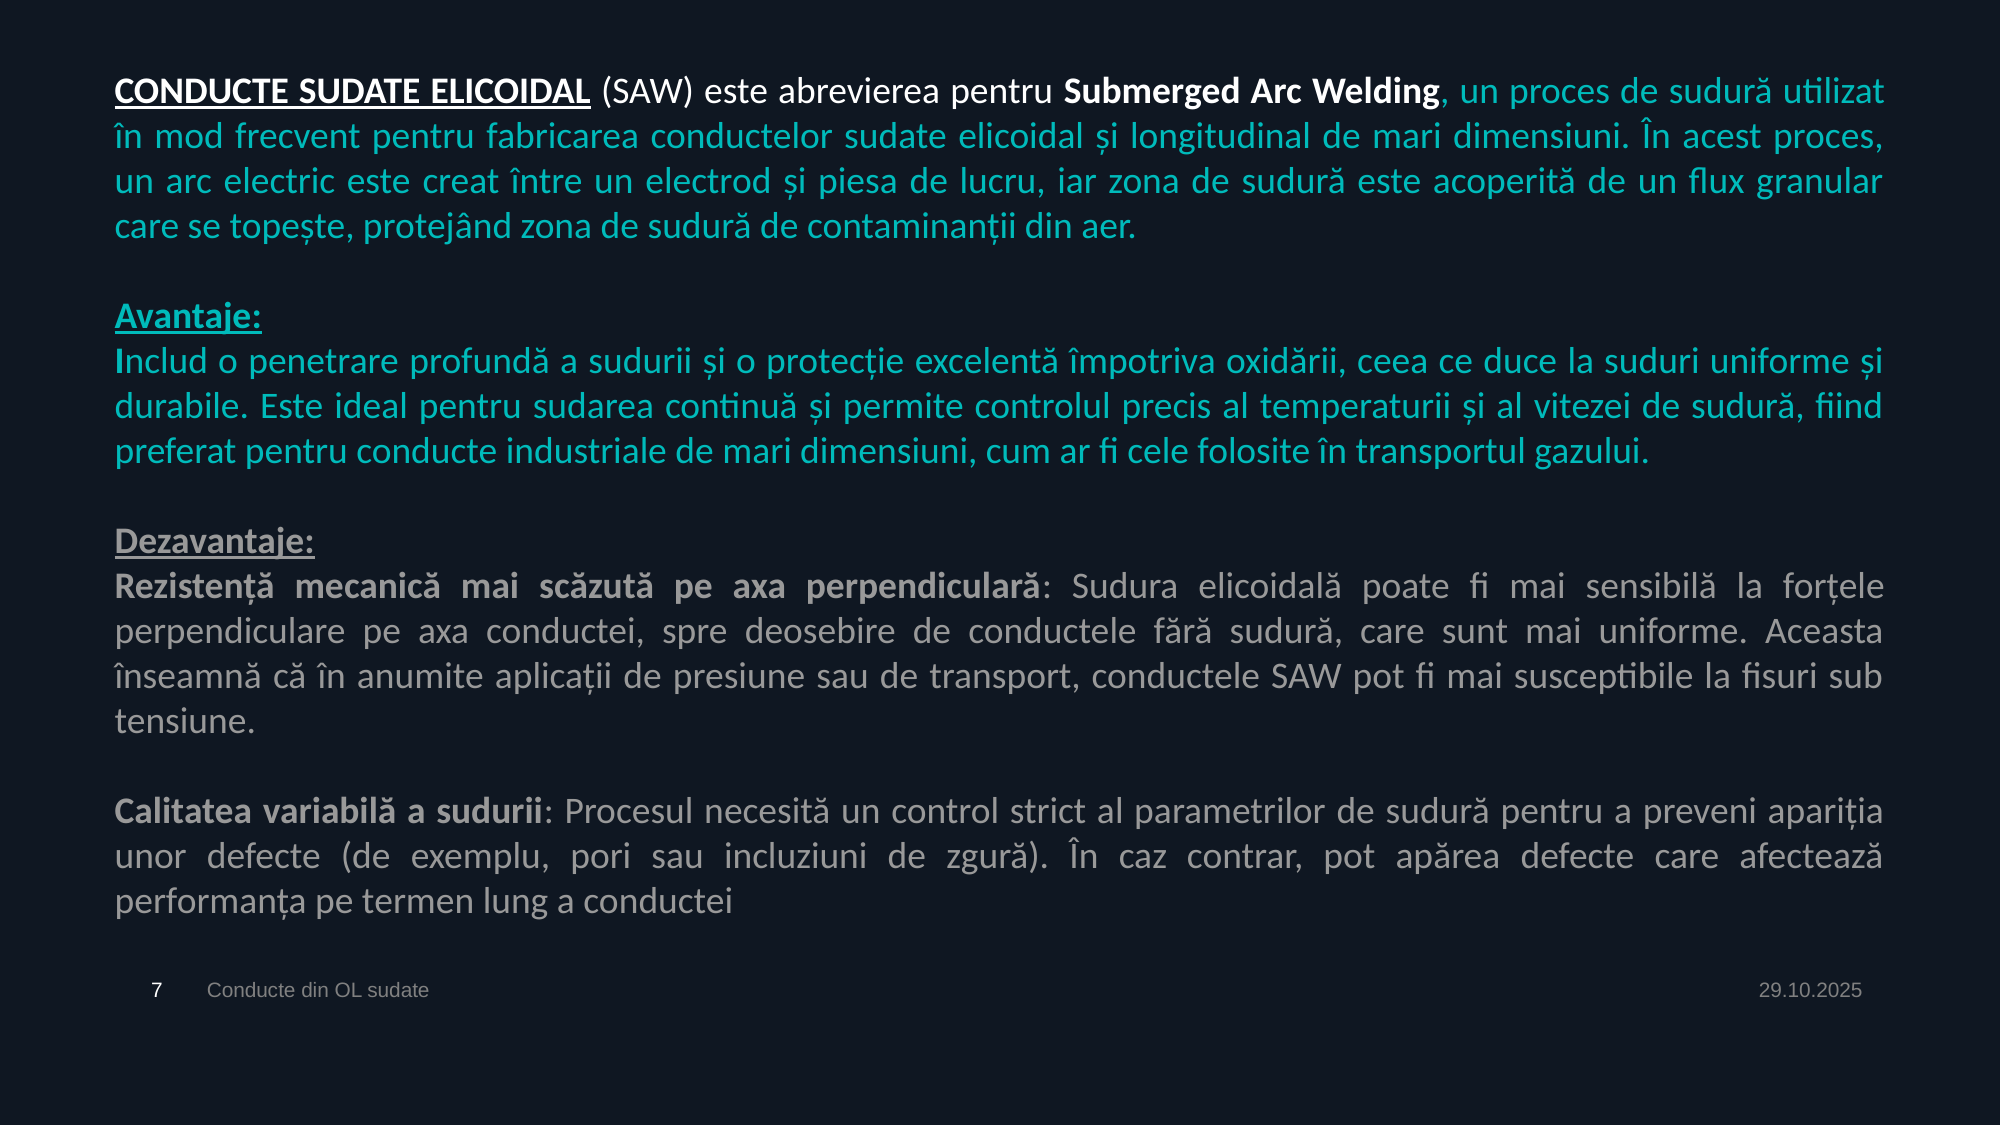

CONDUCTE SUDATE ELICOIDAL (SAW) este abrevierea pentru Submerged Arc Welding, un proces de sudură utilizat în mod frecvent pentru fabricarea conductelor sudate elicoidal și longitudinal de mari dimensiuni. În acest proces, un arc electric este creat între un electrod și piesa de lucru, iar zona de sudură este acoperită de un flux granular care se topește, protejând zona de sudură de contaminanții din aer.

Avantaje:
Includ o penetrare profundă a sudurii și o protecție excelentă împotriva oxidării, ceea ce duce la suduri uniforme și durabile. Este ideal pentru sudarea continuă și permite controlul precis al temperaturii și al vitezei de sudură, fiind preferat pentru conducte industriale de mari dimensiuni, cum ar fi cele folosite în transportul gazului.

Dezavantaje:
Rezistență mecanică mai scăzută pe axa perpendiculară: Sudura elicoidală poate fi mai sensibilă la forțele perpendiculare pe axa conductei, spre deosebire de conductele fără sudură, care sunt mai uniforme. Aceasta înseamnă că în anumite aplicații de presiune sau de transport, conductele SAW pot fi mai susceptibile la fisuri sub tensiune.

Calitatea variabilă a sudurii: Procesul necesită un control strict al parametrilor de sudură pentru a preveni apariția unor defecte (de exemplu, pori sau incluziuni de zgură). În caz contrar, pot apărea defecte care afectează performanța pe termen lung a conductei​
Conducte din OL sudate
29.10.2025
7